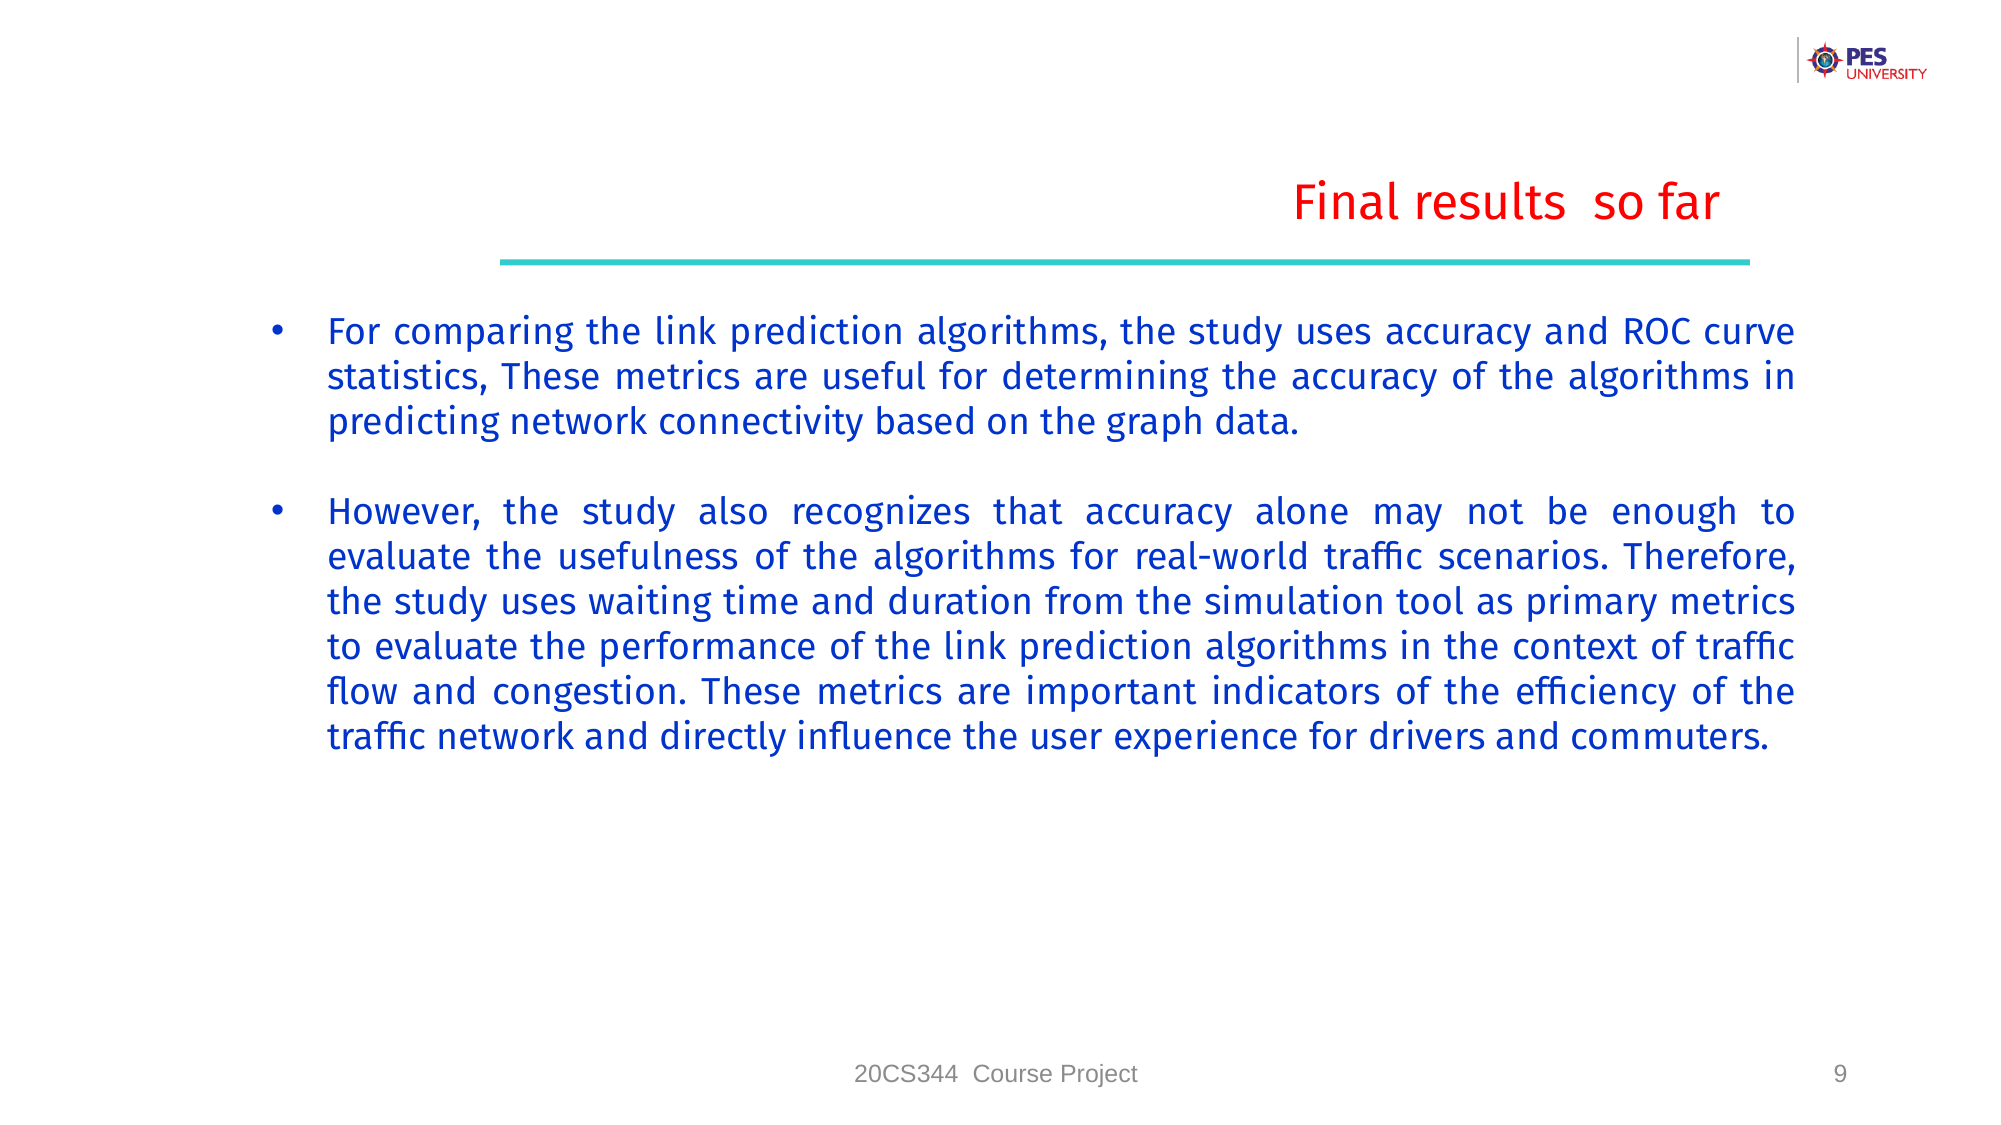

Final results  so far

For comparing the link prediction algorithms, the study uses accuracy and ROC curve statistics, These metrics are useful for determining the accuracy of the algorithms in predicting network connectivity based on the graph data.

However, the study also recognizes that accuracy alone may not be enough to evaluate the usefulness of the algorithms for real-world traffic scenarios. Therefore, the study uses waiting time and duration from the simulation tool as primary metrics to evaluate the performance of the link prediction algorithms in the context of traffic flow and congestion. These metrics are important indicators of the efficiency of the traffic network and directly influence the user experience for drivers and commuters.

20CS344  Course Project
9